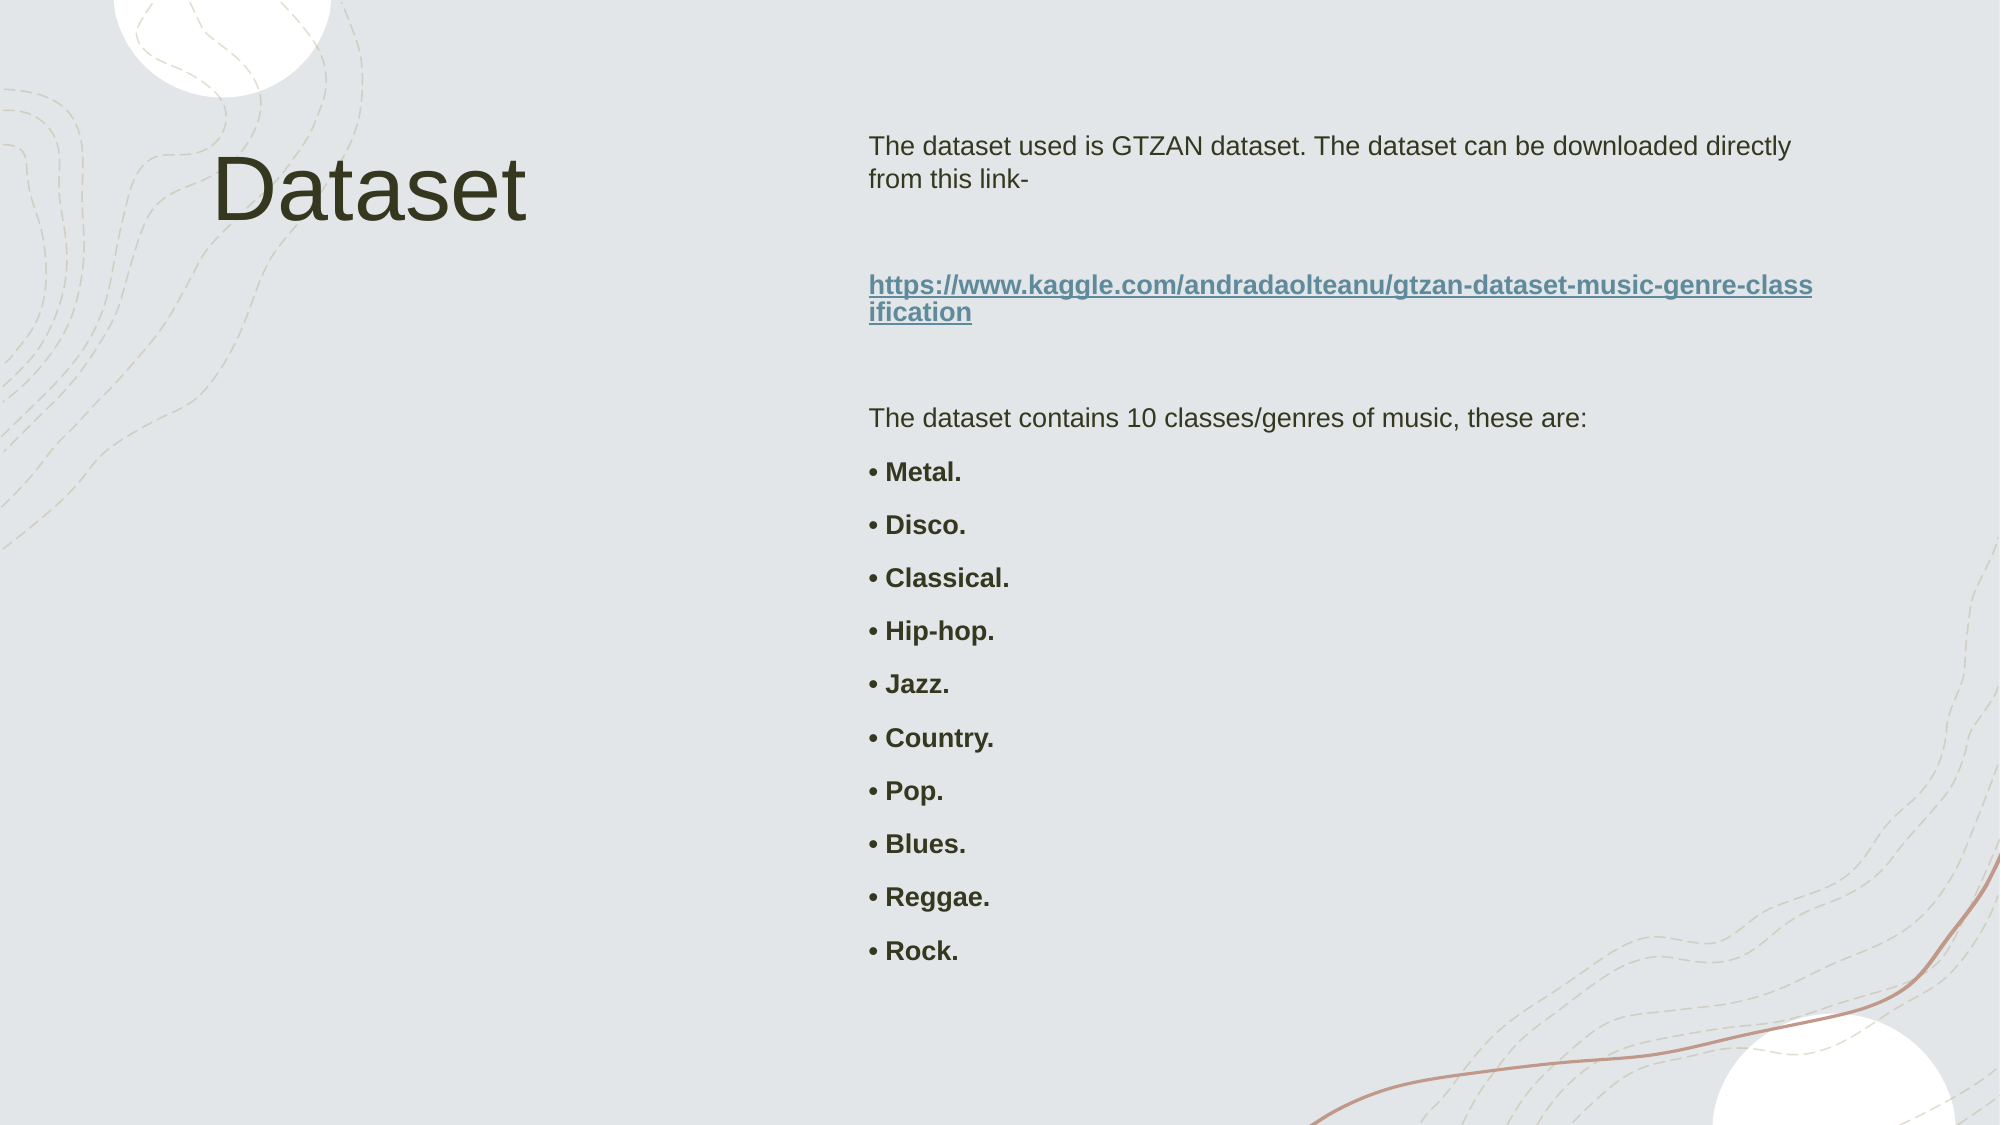

The dataset used is GTZAN dataset. The dataset can be downloaded directly from this link-

https://www.kaggle.com/andradaolteanu/gtzan-dataset-music-genre-classification

The dataset contains 10 classes/genres of music, these are:
• Metal.
• Disco.
• Classical.
• Hip-hop.
• Jazz.
• Country.
• Pop.
• Blues.
• Reggae.
• Rock.

# Dataset